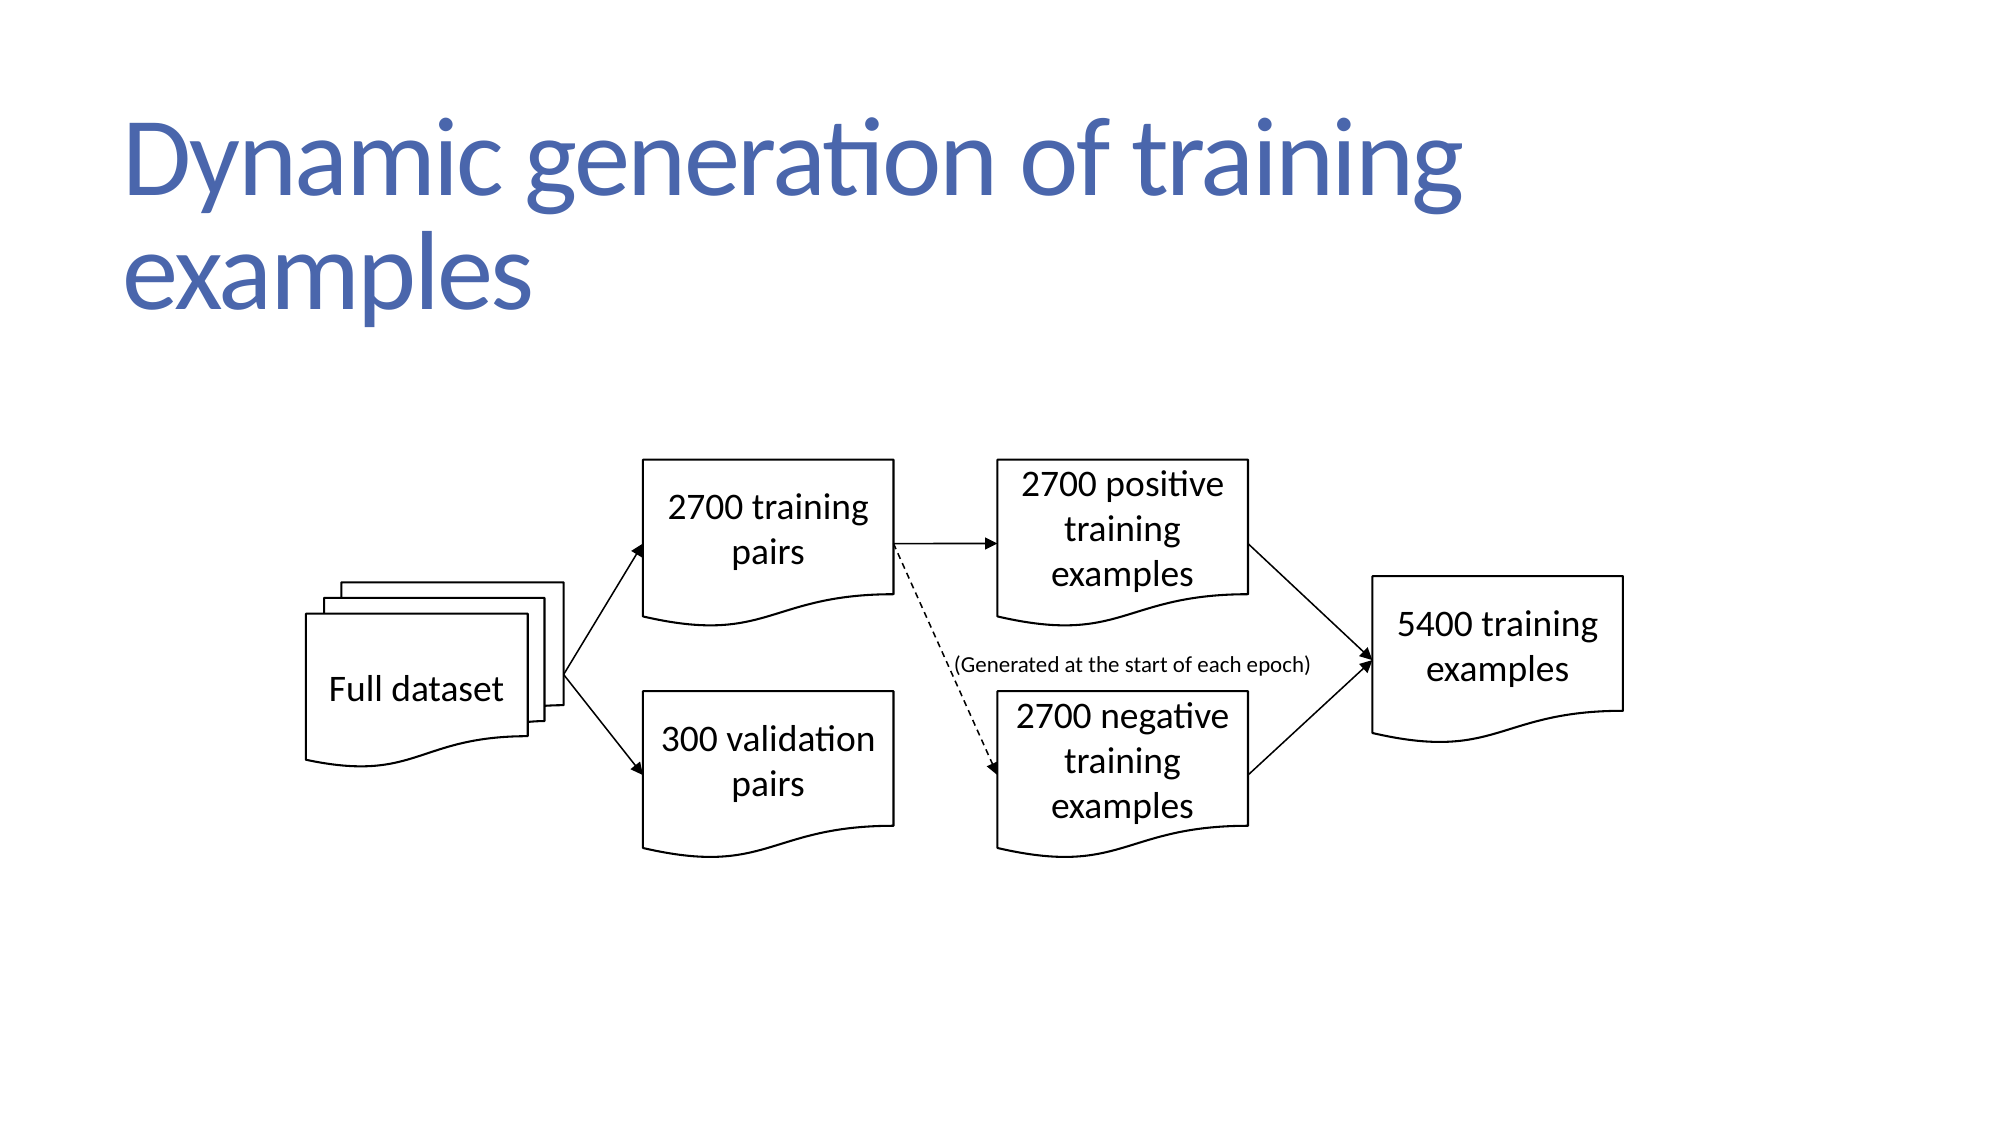

# Dynamic generation of training examples
2700 positive training examples
2700 training pairs
5400 training examples
Full dataset
(Generated at the start of each epoch)
2700 negative training examples
300 validation pairs